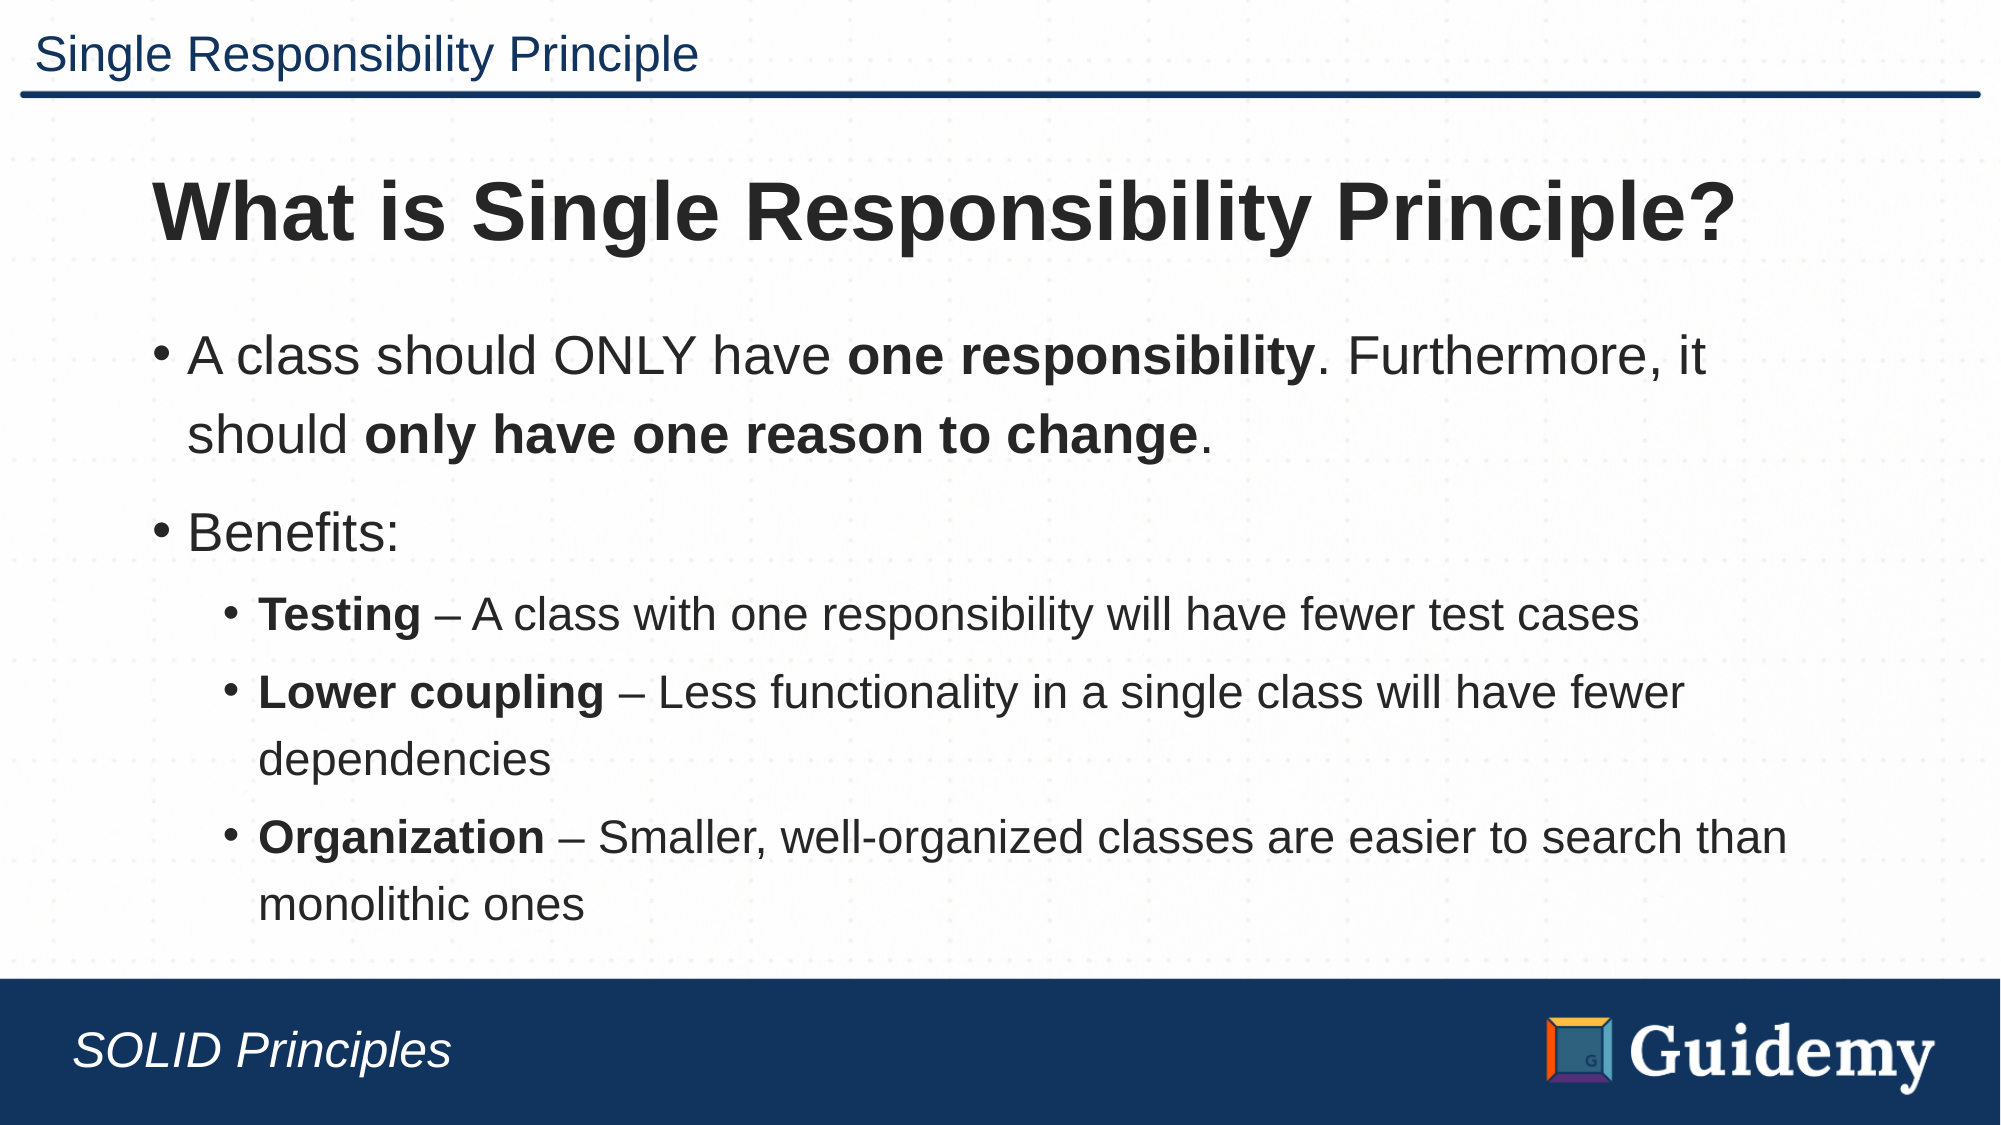

# Single Responsibility Principle
What is Single Responsibility Principle?
A class should ONLY have one responsibility. Furthermore, it should only have one reason to change.
Benefits:
Testing – A class with one responsibility will have fewer test cases
Lower coupling – Less functionality in a single class will have fewer dependencies
Organization – Smaller, well-organized classes are easier to search than monolithic ones
SOLID Principles